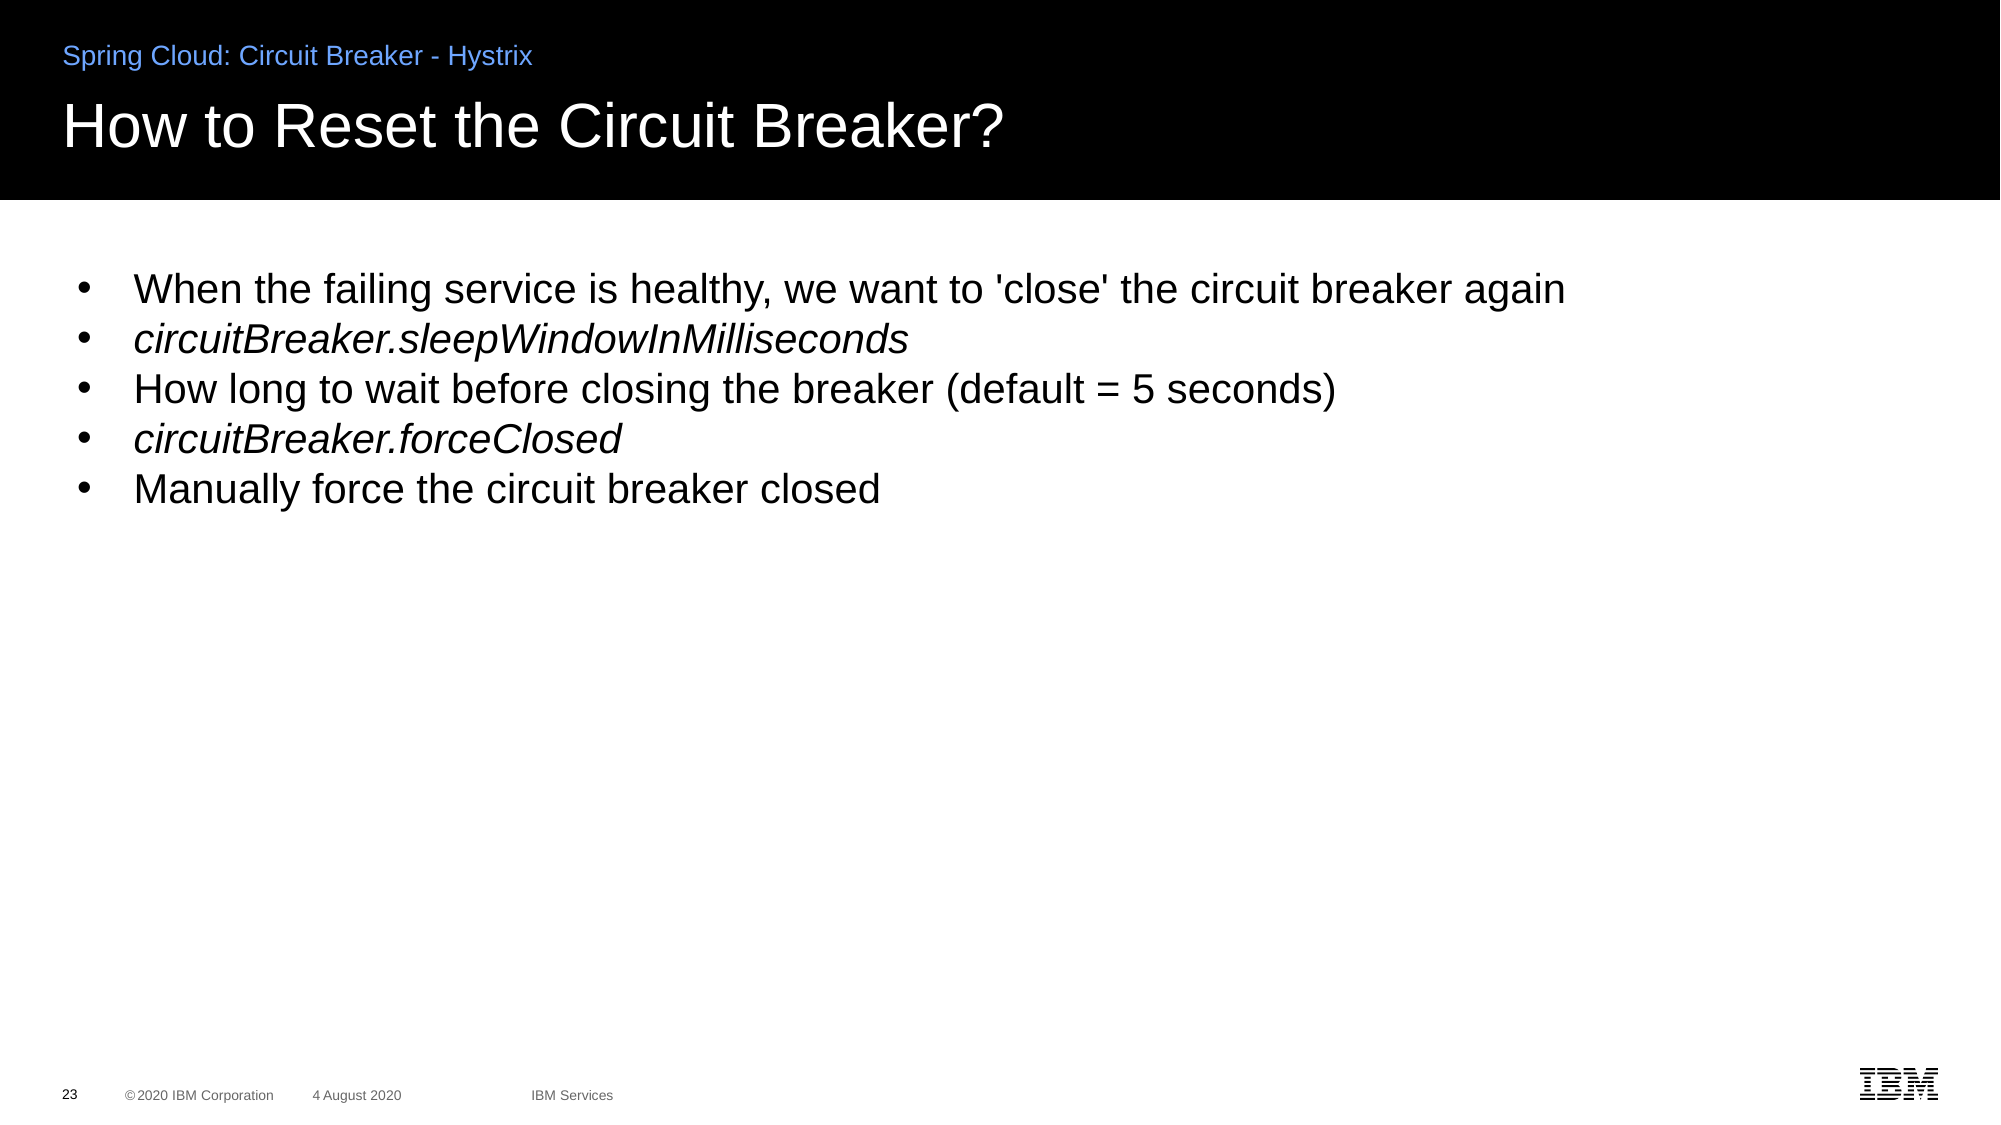

Spring Cloud: Circuit Breaker - Hystrix
# How to Reset the Circuit Breaker?
When the failing service is healthy, we want to 'close' the circuit breaker again
circuitBreaker.sleepWindowInMilliseconds
How long to wait before closing the breaker (default = 5 seconds)
circuitBreaker.forceClosed
Manually force the circuit breaker closed